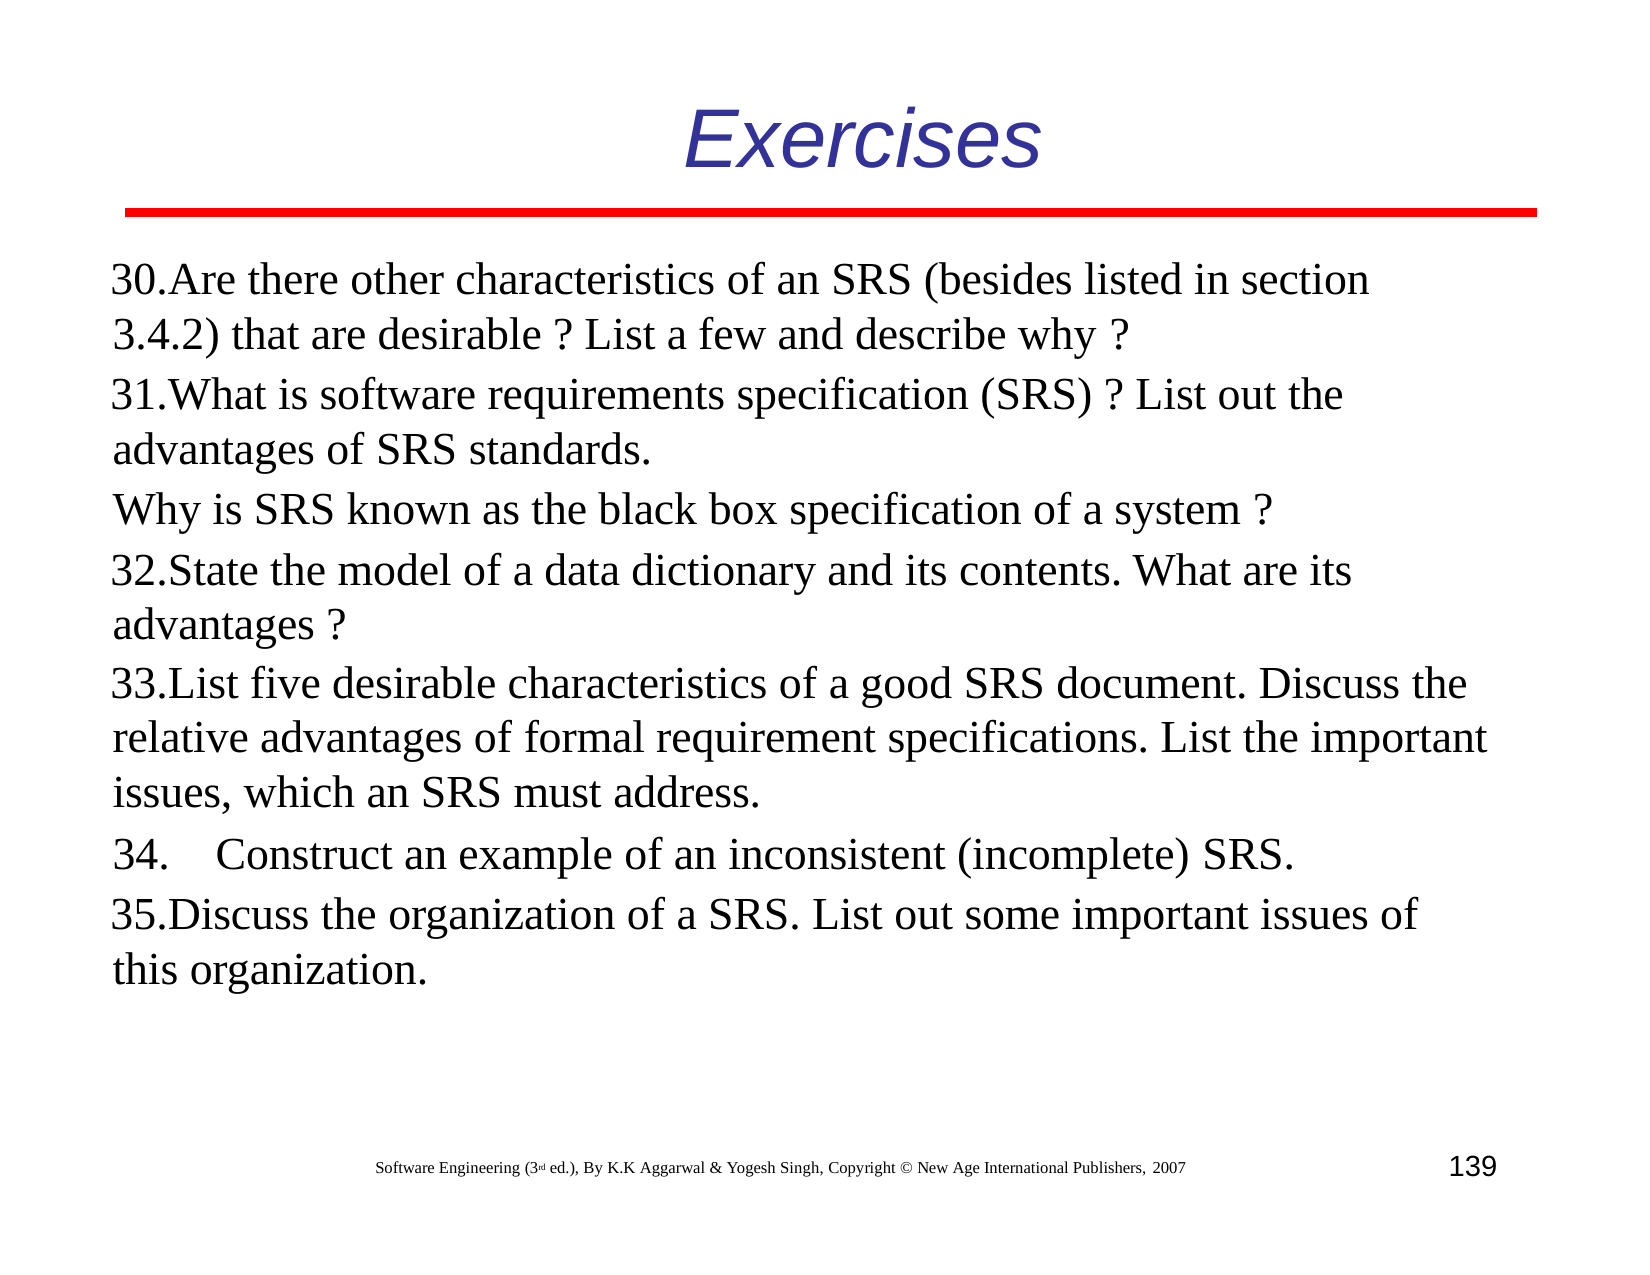

# Exercises

Are there other characteristics of an SRS (besides listed in section  3.4.2) that are desirable ? List a few and describe why ?
What is software requirements specification (SRS) ? List out the  advantages of SRS standards.
Why is SRS known as the black box specification of a system ?
State the model of a data dictionary and its contents. What are its  advantages ?
List five desirable characteristics of a good SRS document. Discuss the  relative advantages of formal requirement specifications. List the important  issues, which an SRS must address.
Construct an example of an inconsistent (incomplete) SRS.
Discuss the organization of a SRS. List out some important issues of  this organization.
139
Software Engineering (3rd  ed.), By K.K Aggarwal & Yogesh Singh, Copyright © New Age International Publishers, 2007